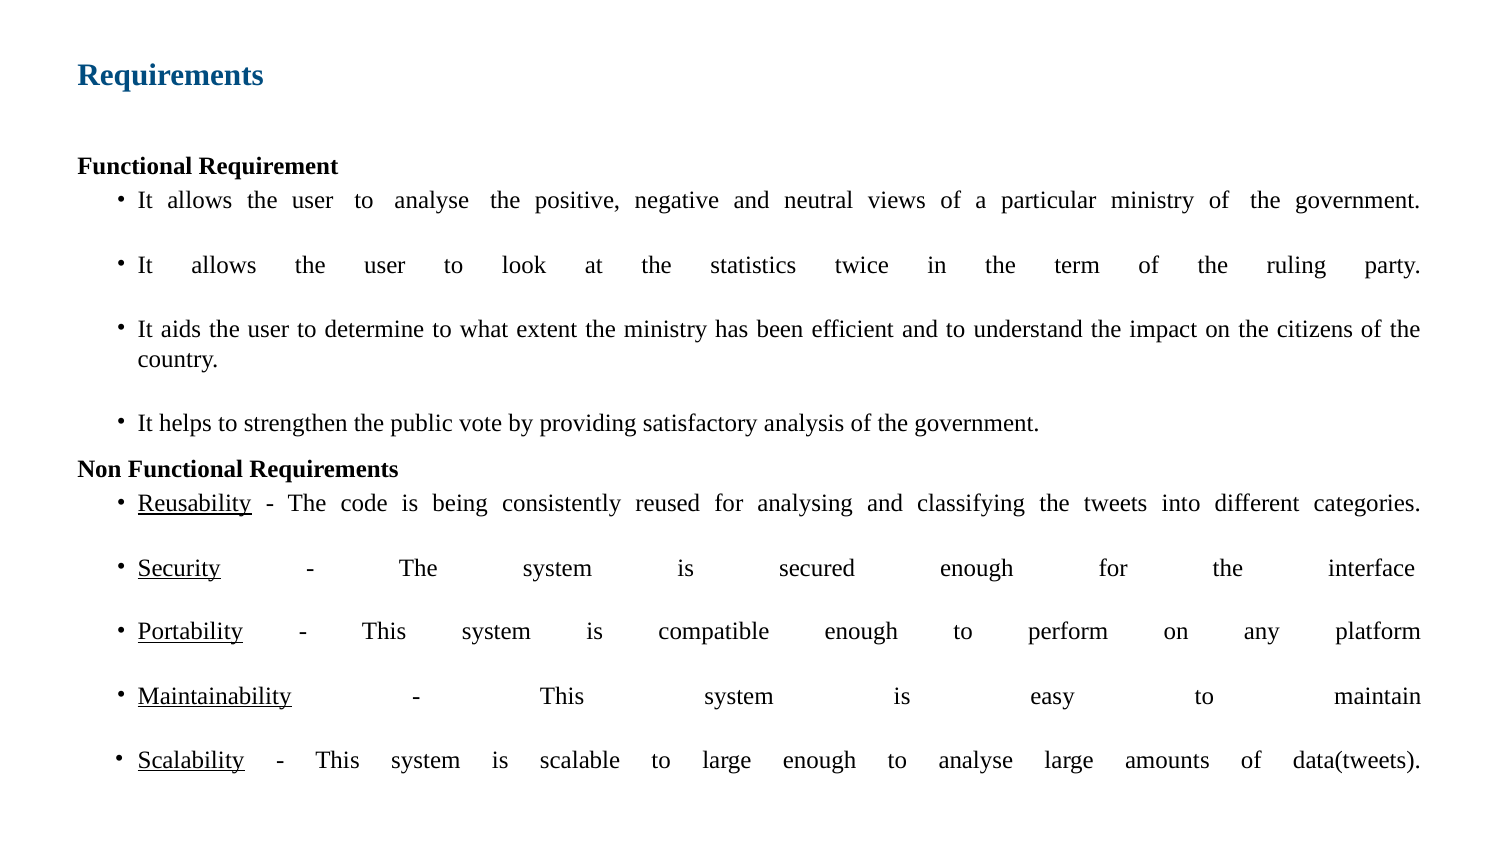

# Requirements
Functional Requirement
It allows the user  to  analyse  the positive, negative and neutral views of a particular ministry of  the government.
It allows the user to look at the statistics twice in the term of the ruling party.
It aids the user to determine to what extent the ministry has been efficient and to understand the impact on the citizens of the country.
It helps to strengthen the public vote by providing satisfactory analysis of the government.
Non Functional Requirements
Reusability - The code is being consistently reused for analysing and classifying the tweets into different categories.
Security - The system is secured enough for the interface
Portability - This system is compatible enough to perform on any platform
Maintainability - This system is easy to maintain
Scalability - This system is scalable to large enough to analyse large amounts of data(tweets).